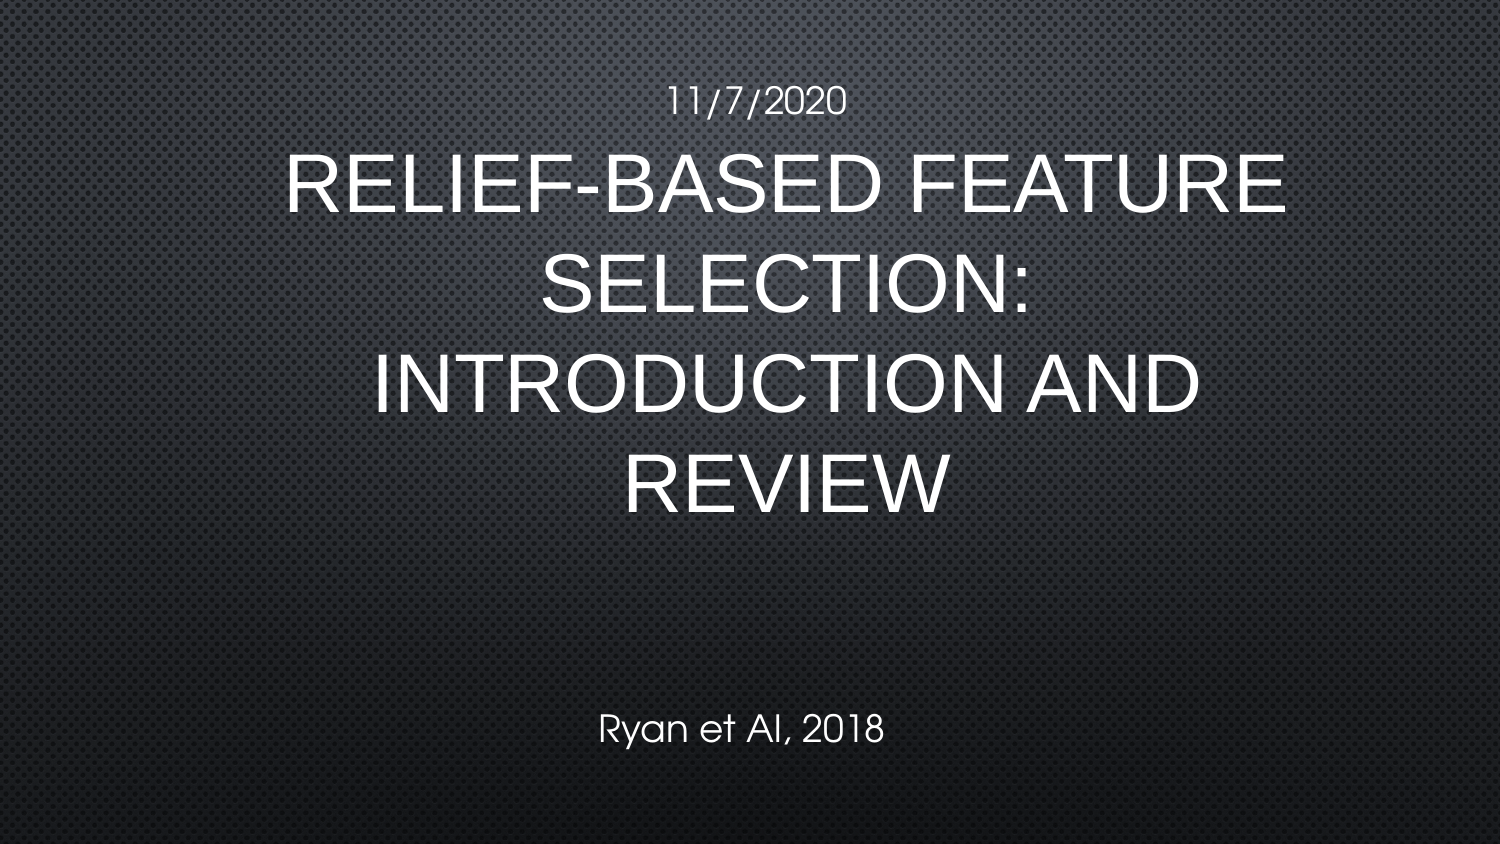

11/7/2020
# Relief-based feature selection: Introduction and review
Ryan et Al, 2018
1